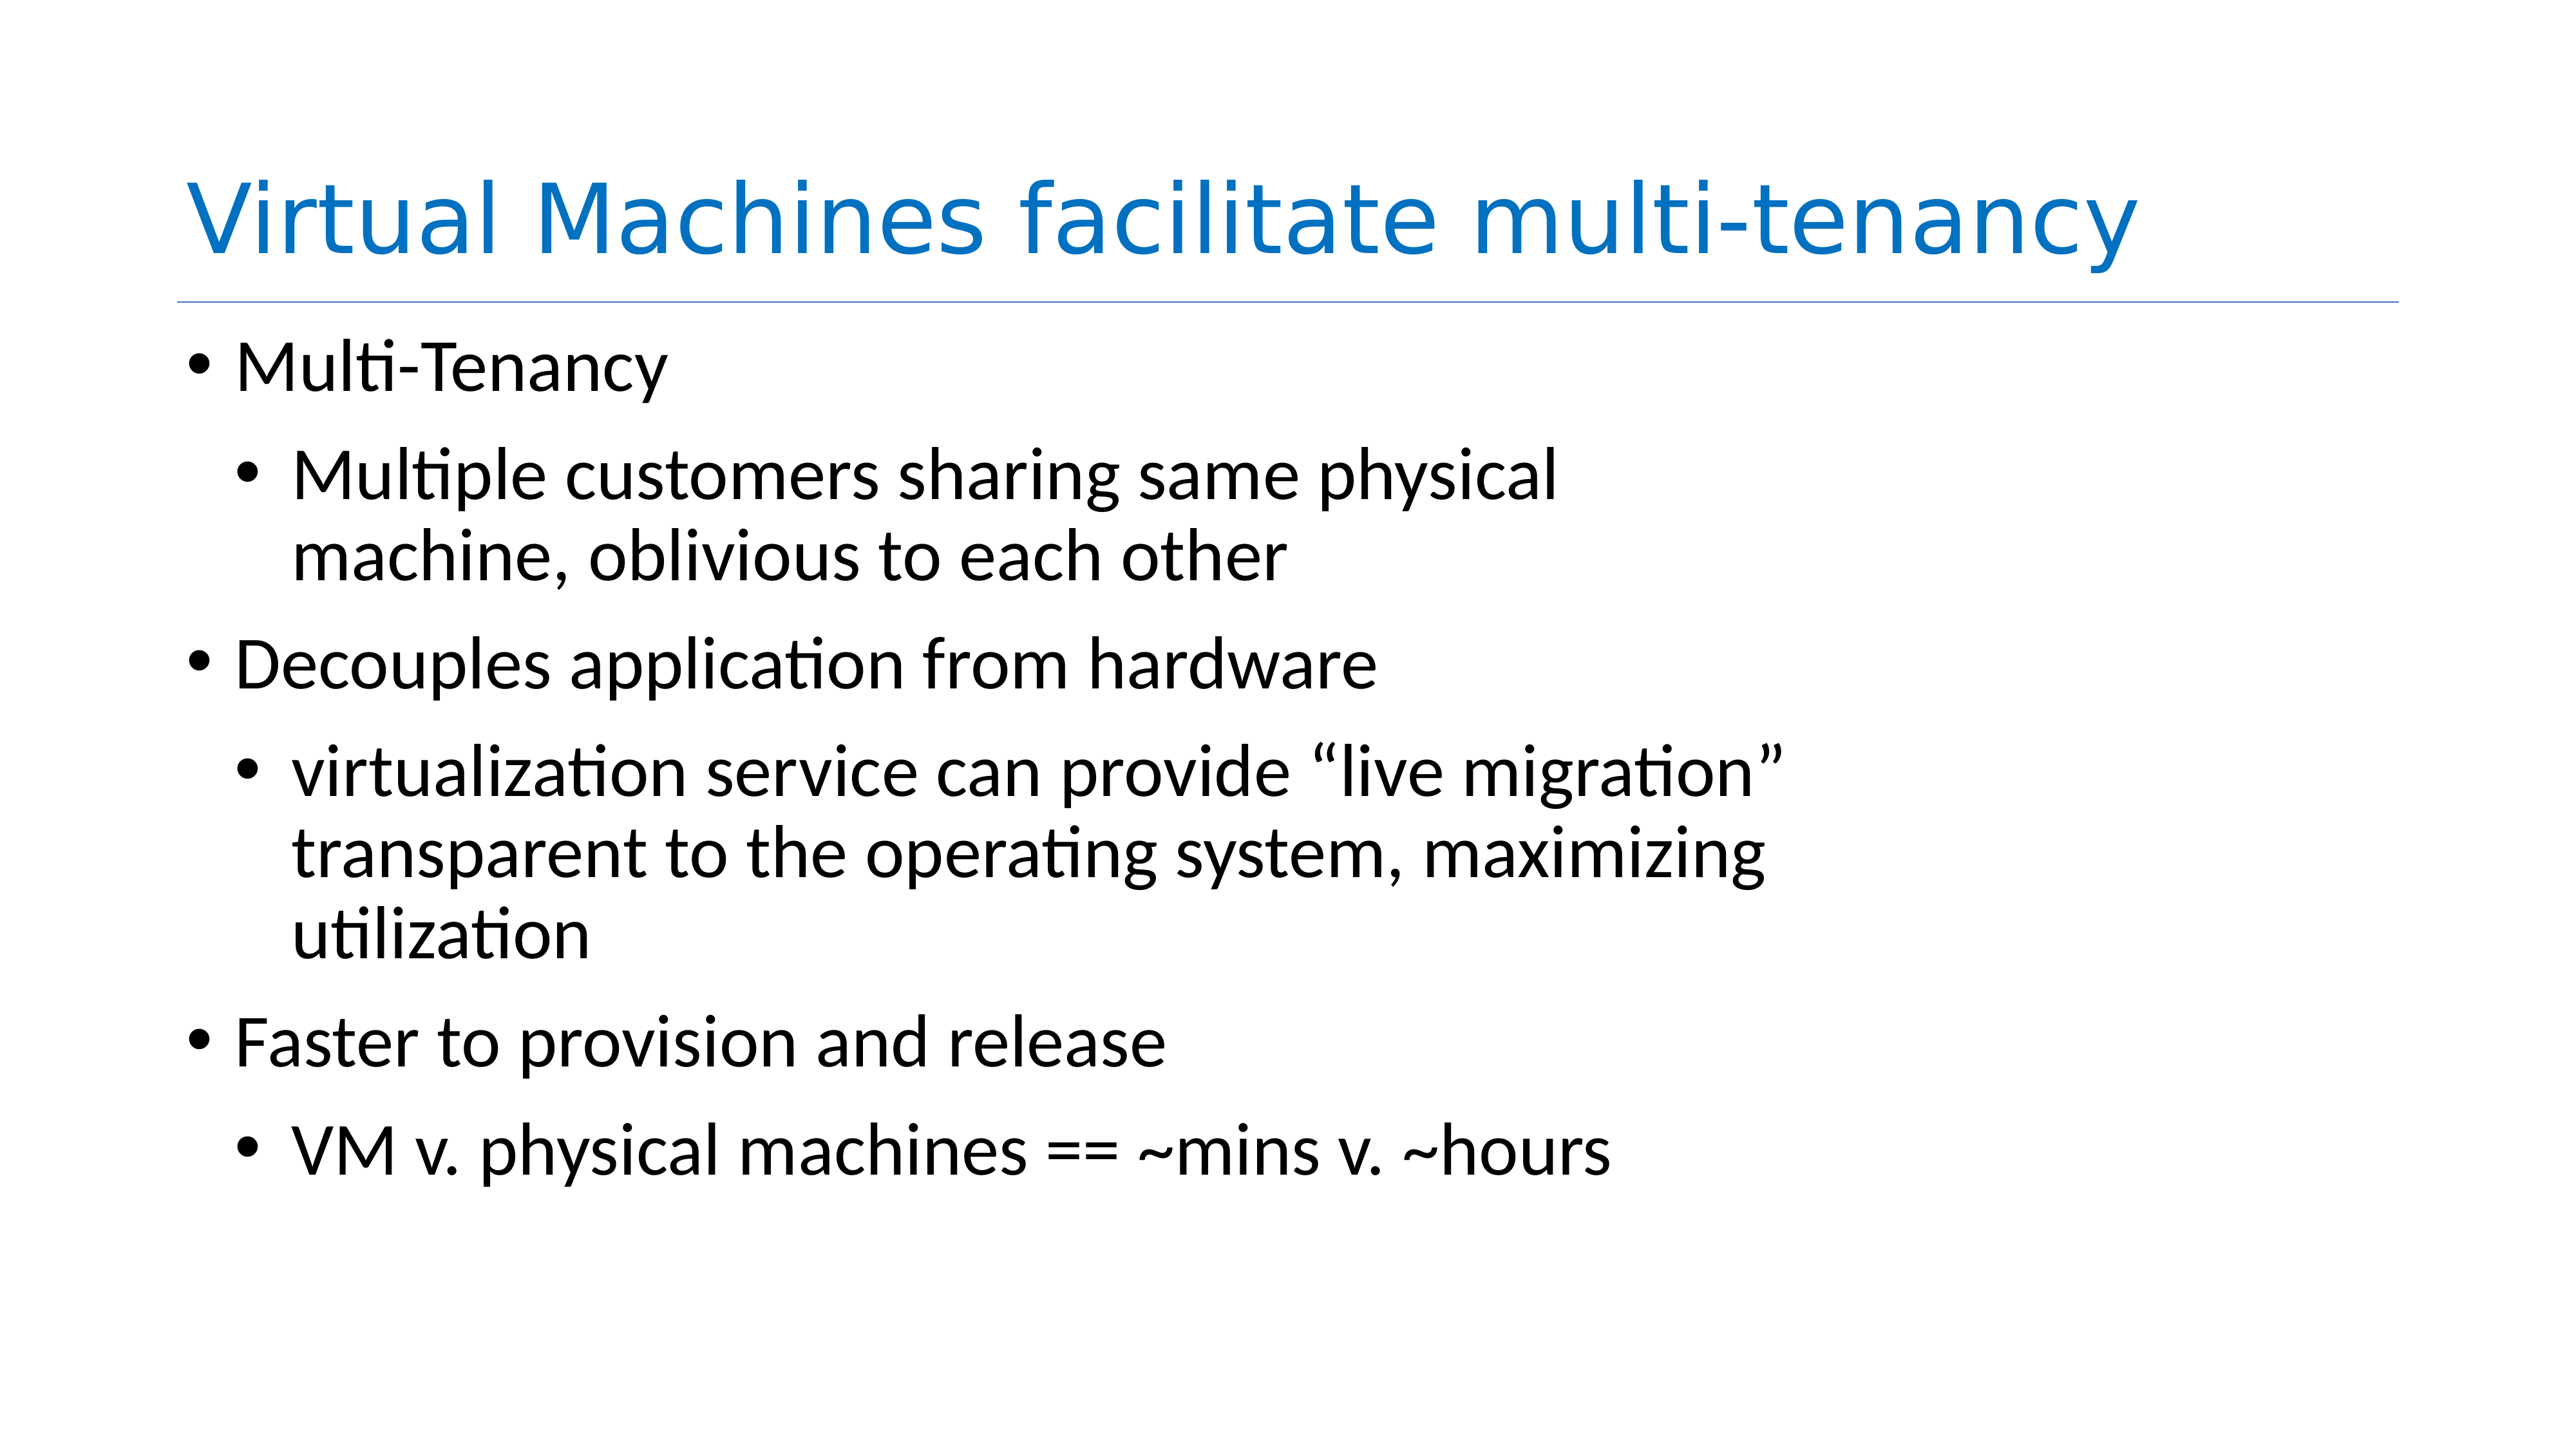

# Virtual Machines facilitate multi-tenancy
Multi-Tenancy
Multiple customers sharing same physical machine, oblivious to each other
Decouples application from hardware
virtualization service can provide “live migration” transparent to the operating system, maximizing utilization
Faster to provision and release
VM v. physical machines == ~mins v. ~hours